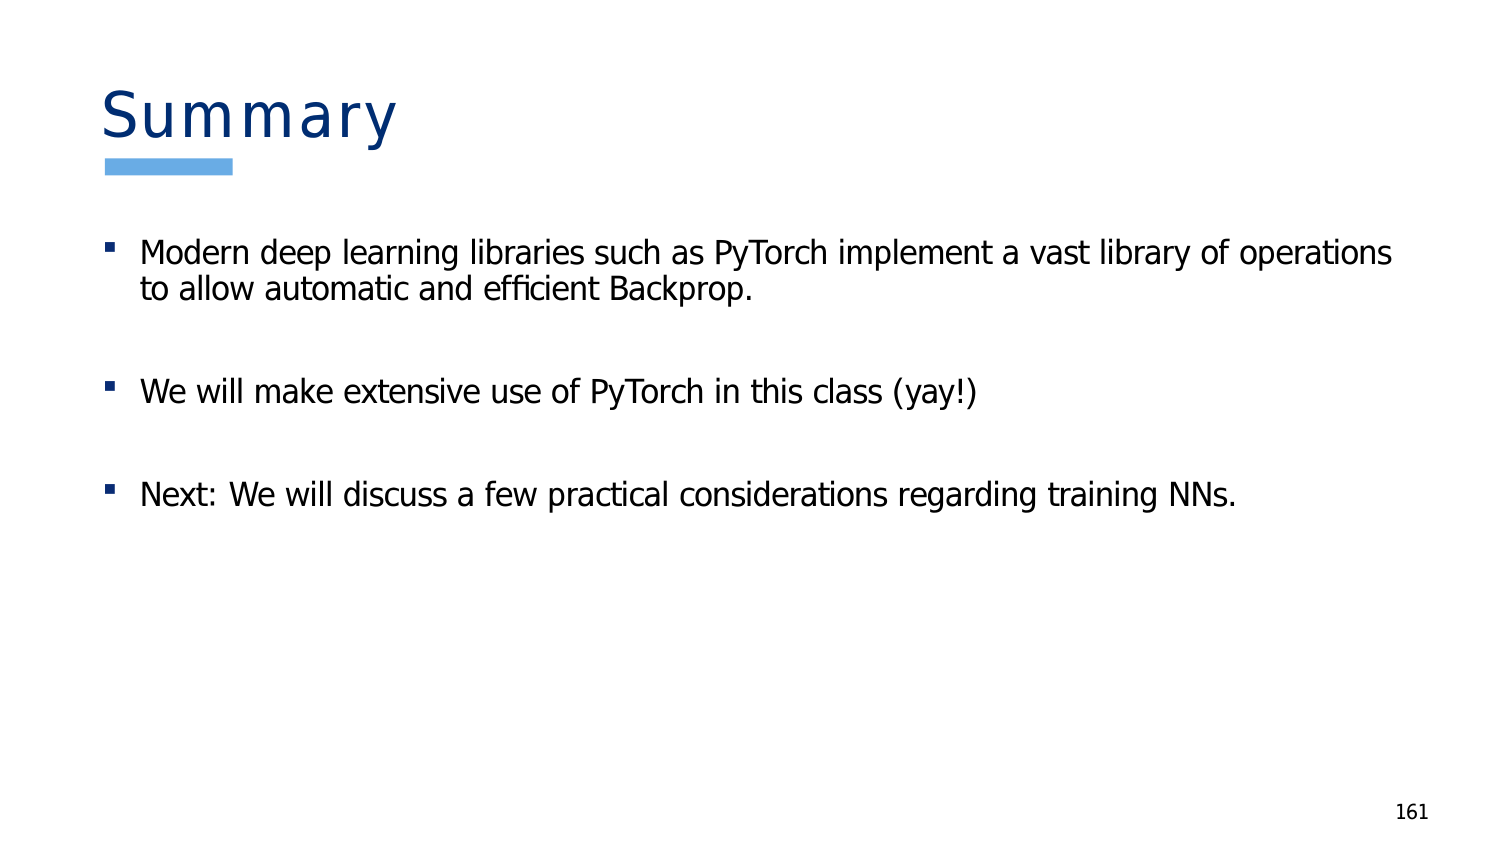

# Summary
Modern deep learning libraries such as PyTorch implement a vast library of operations to allow automatic and efficient Backprop.

We will make extensive use of PyTorch in this class (yay!)

Next: We will discuss a few practical considerations regarding training NNs.